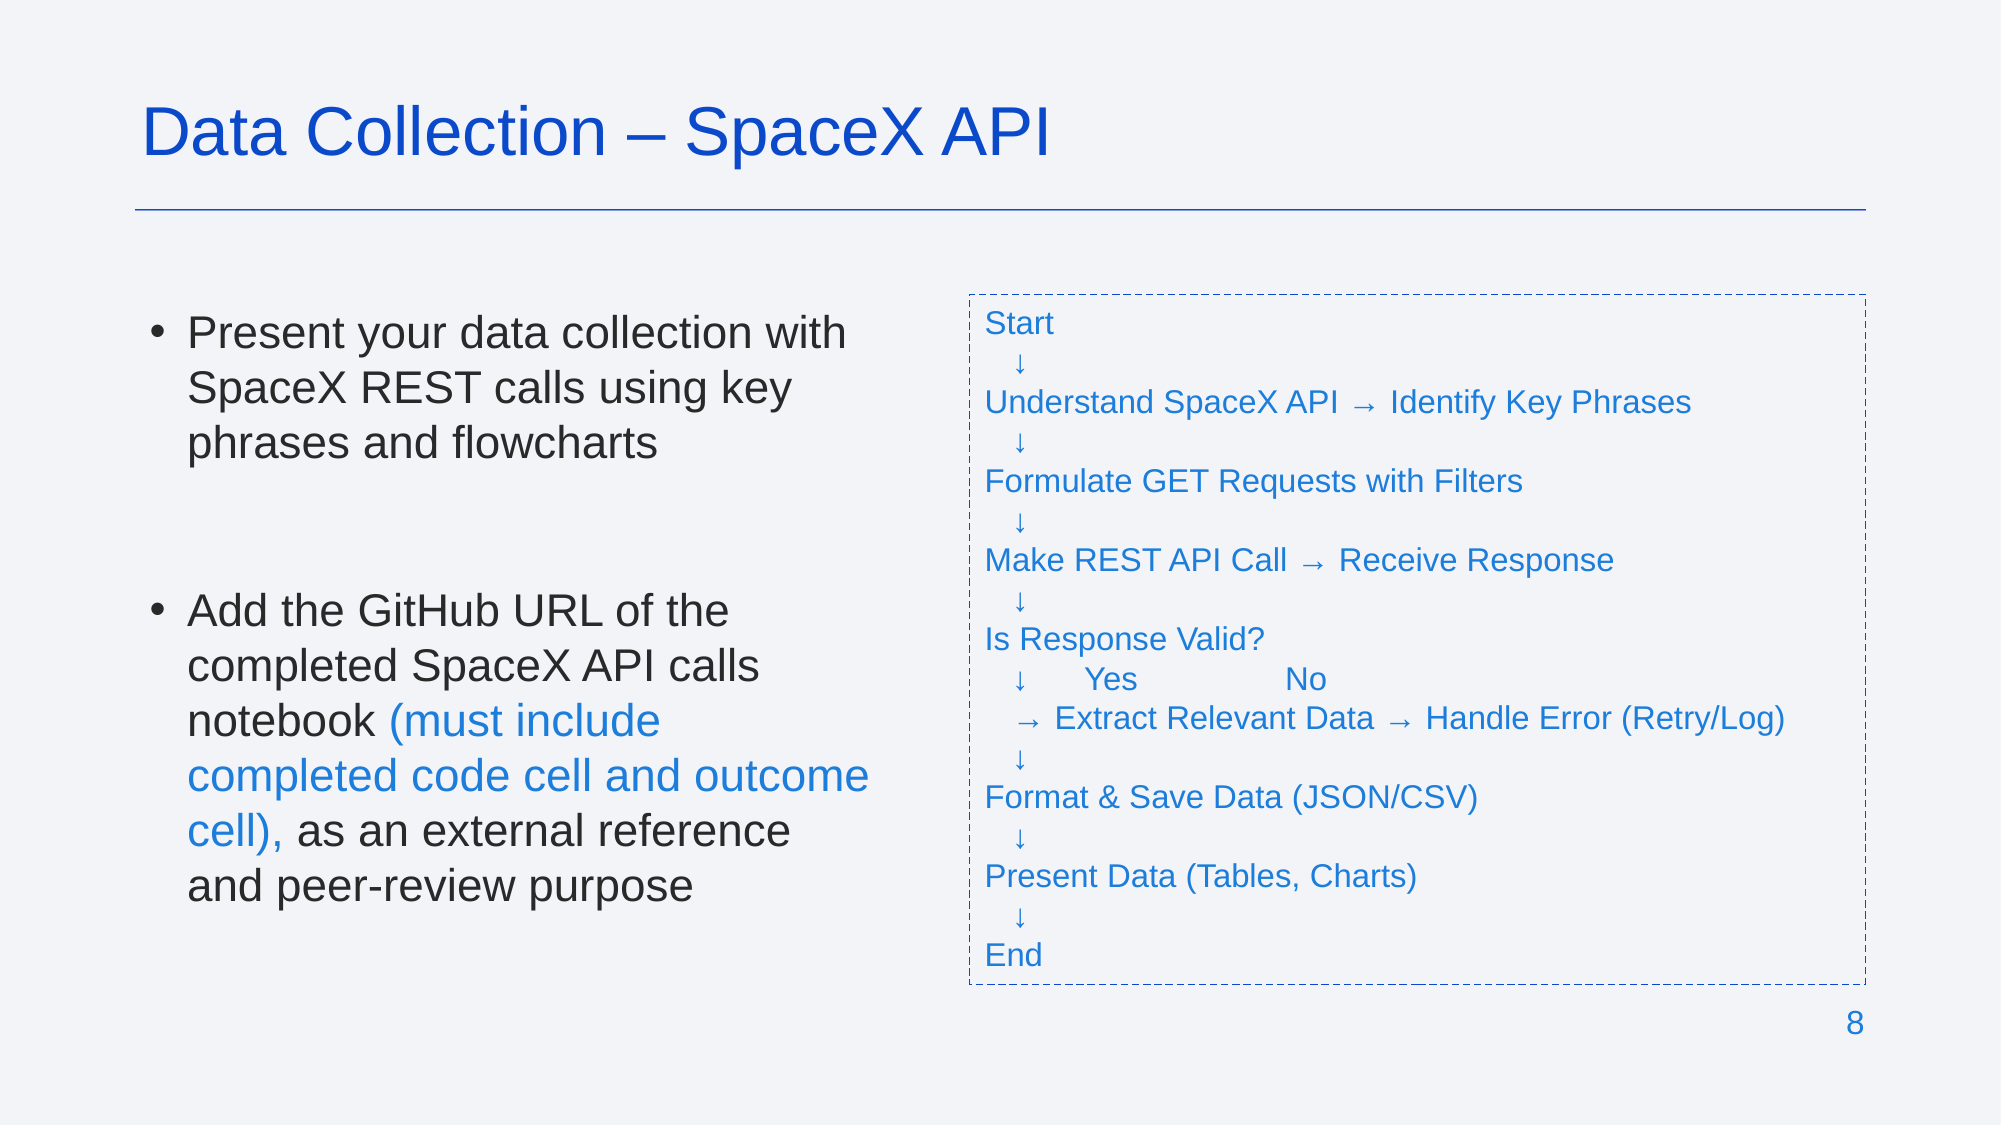

Data Collection – SpaceX API
Start
   ↓
Understand SpaceX API → Identify Key Phrases
   ↓
Formulate GET Requests with Filters
   ↓
Make REST API Call → Receive Response
   ↓
Is Response Valid?
   ↓      Yes                No
   → Extract Relevant Data → Handle Error (Retry/Log)
   ↓
Format & Save Data (JSON/CSV)
   ↓
Present Data (Tables, Charts)
   ↓
End
Present your data collection with SpaceX REST calls using key phrases and flowcharts

Add the GitHub URL of the completed SpaceX API calls notebook (must include completed code cell and outcome cell), as an external reference and peer-review purpose

8